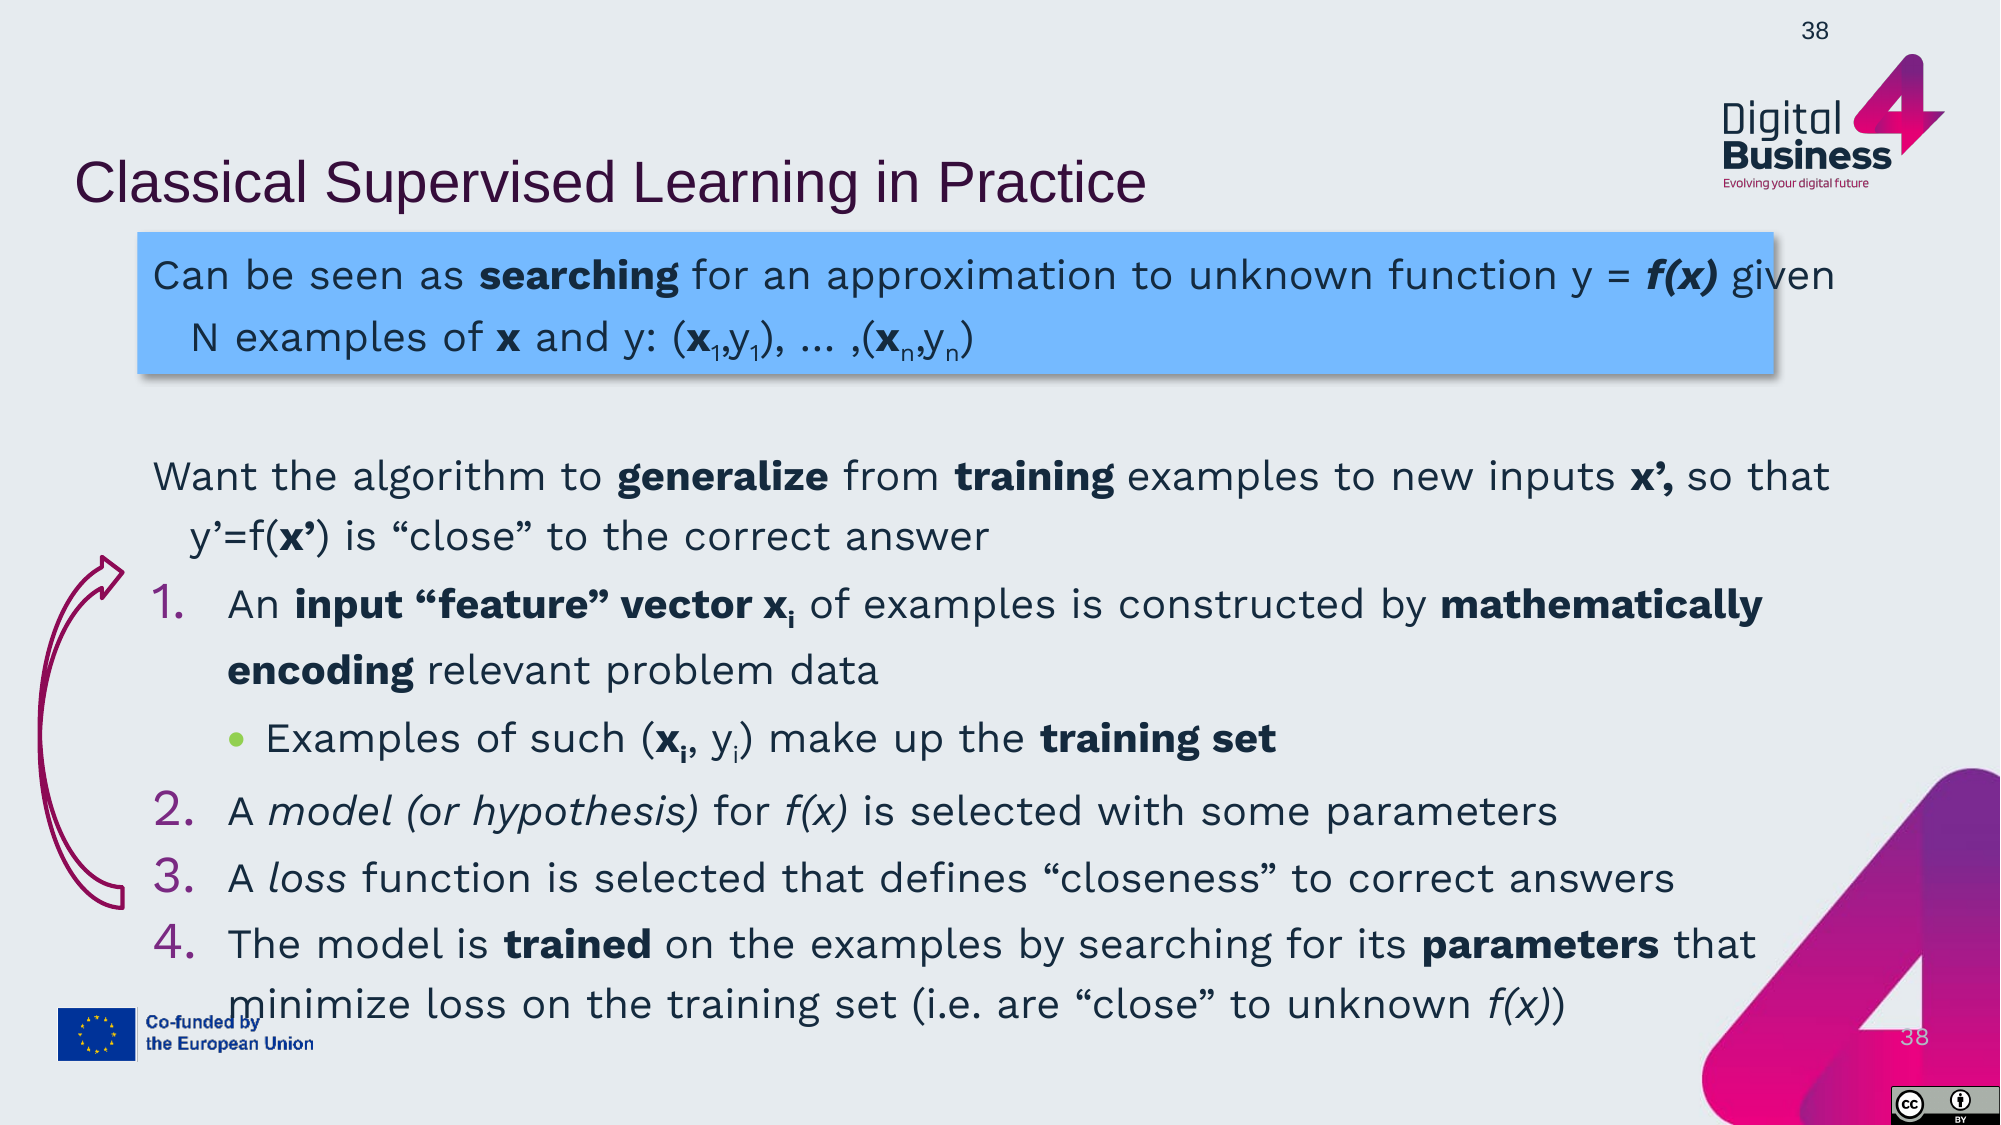

38
# Classical Supervised Learning in Practice
Can be seen as searching for an approximation to unknown function y = f(x) given N examples of x and y: (x1,y1), … ,(xn,yn)

Want the algorithm to generalize from training examples to new inputs x’, so that y’=f(x’) is “close” to the correct answer
An input “feature” vector xi of examples is constructed by mathematically encoding relevant problem data
Examples of such (xi, yi) make up the training set
A model (or hypothesis) for f(x) is selected with some parameters
A loss function is selected that defines “closeness” to correct answers
The model is trained on the examples by searching for its parameters that minimize loss on the training set (i.e. are “close” to unknown f(x))

38